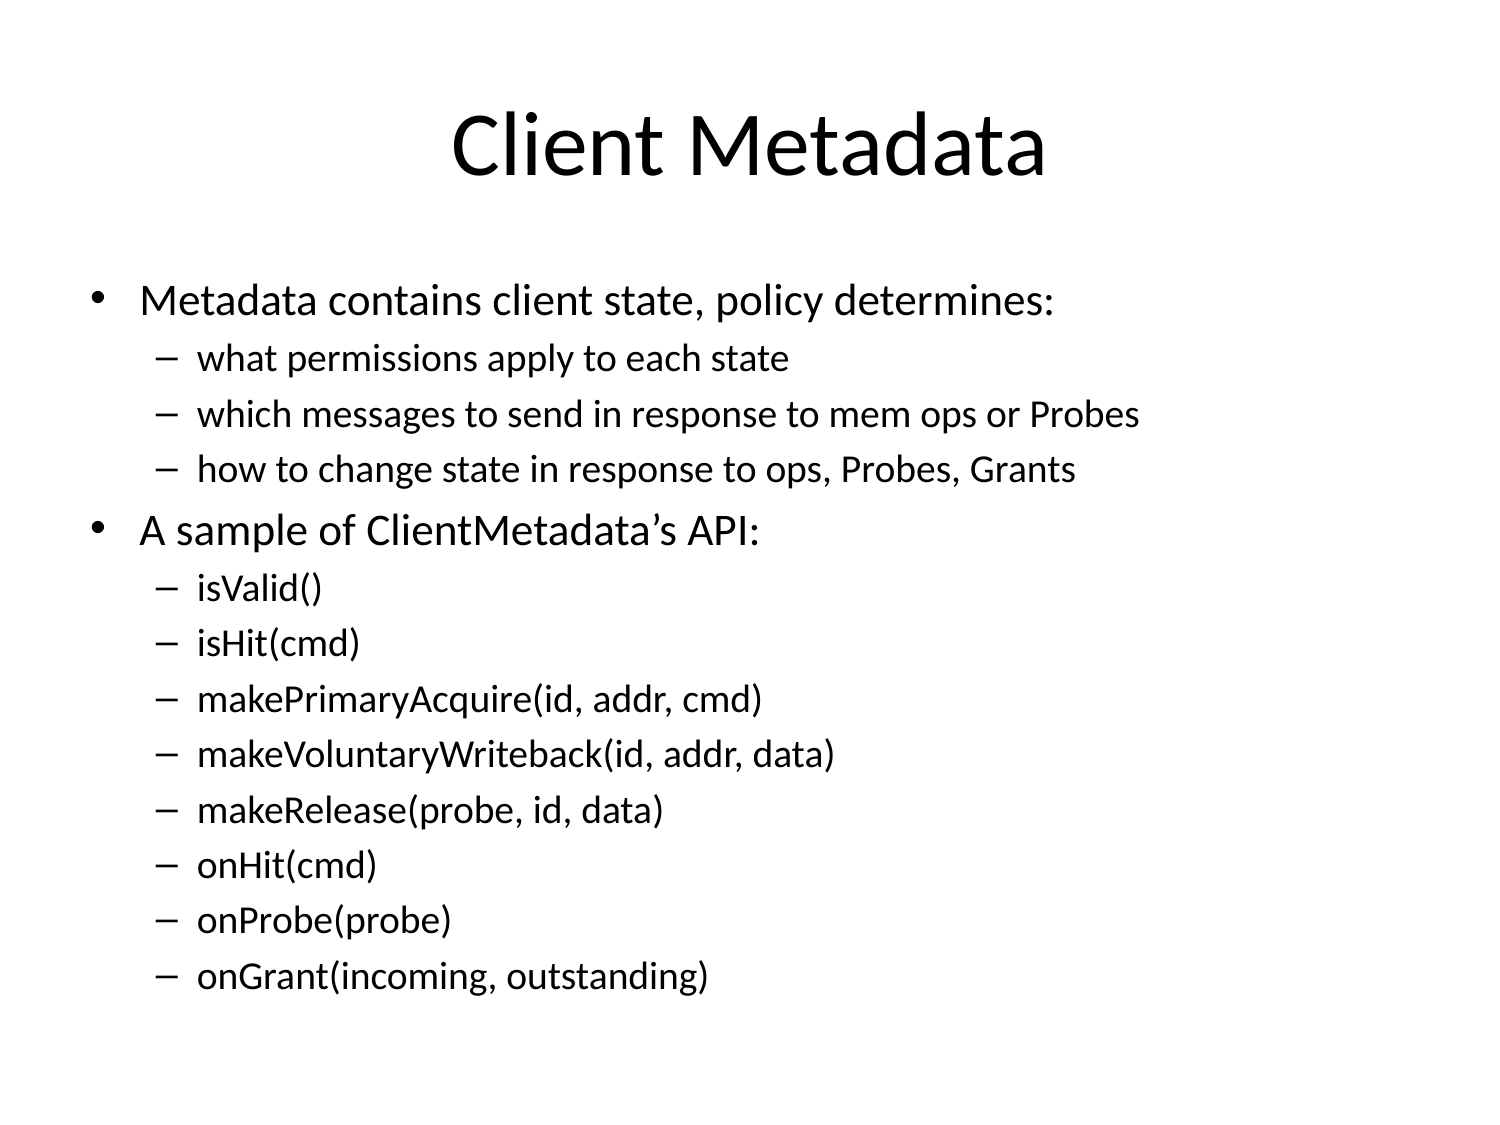

# Client Metadata
Metadata contains client state, policy determines:
what permissions apply to each state
which messages to send in response to mem ops or Probes
how to change state in response to ops, Probes, Grants
A sample of ClientMetadata’s API:
isValid()
isHit(cmd)
makePrimaryAcquire(id, addr, cmd)
makeVoluntaryWriteback(id, addr, data)
makeRelease(probe, id, data)
onHit(cmd)
onProbe(probe)
onGrant(incoming, outstanding)